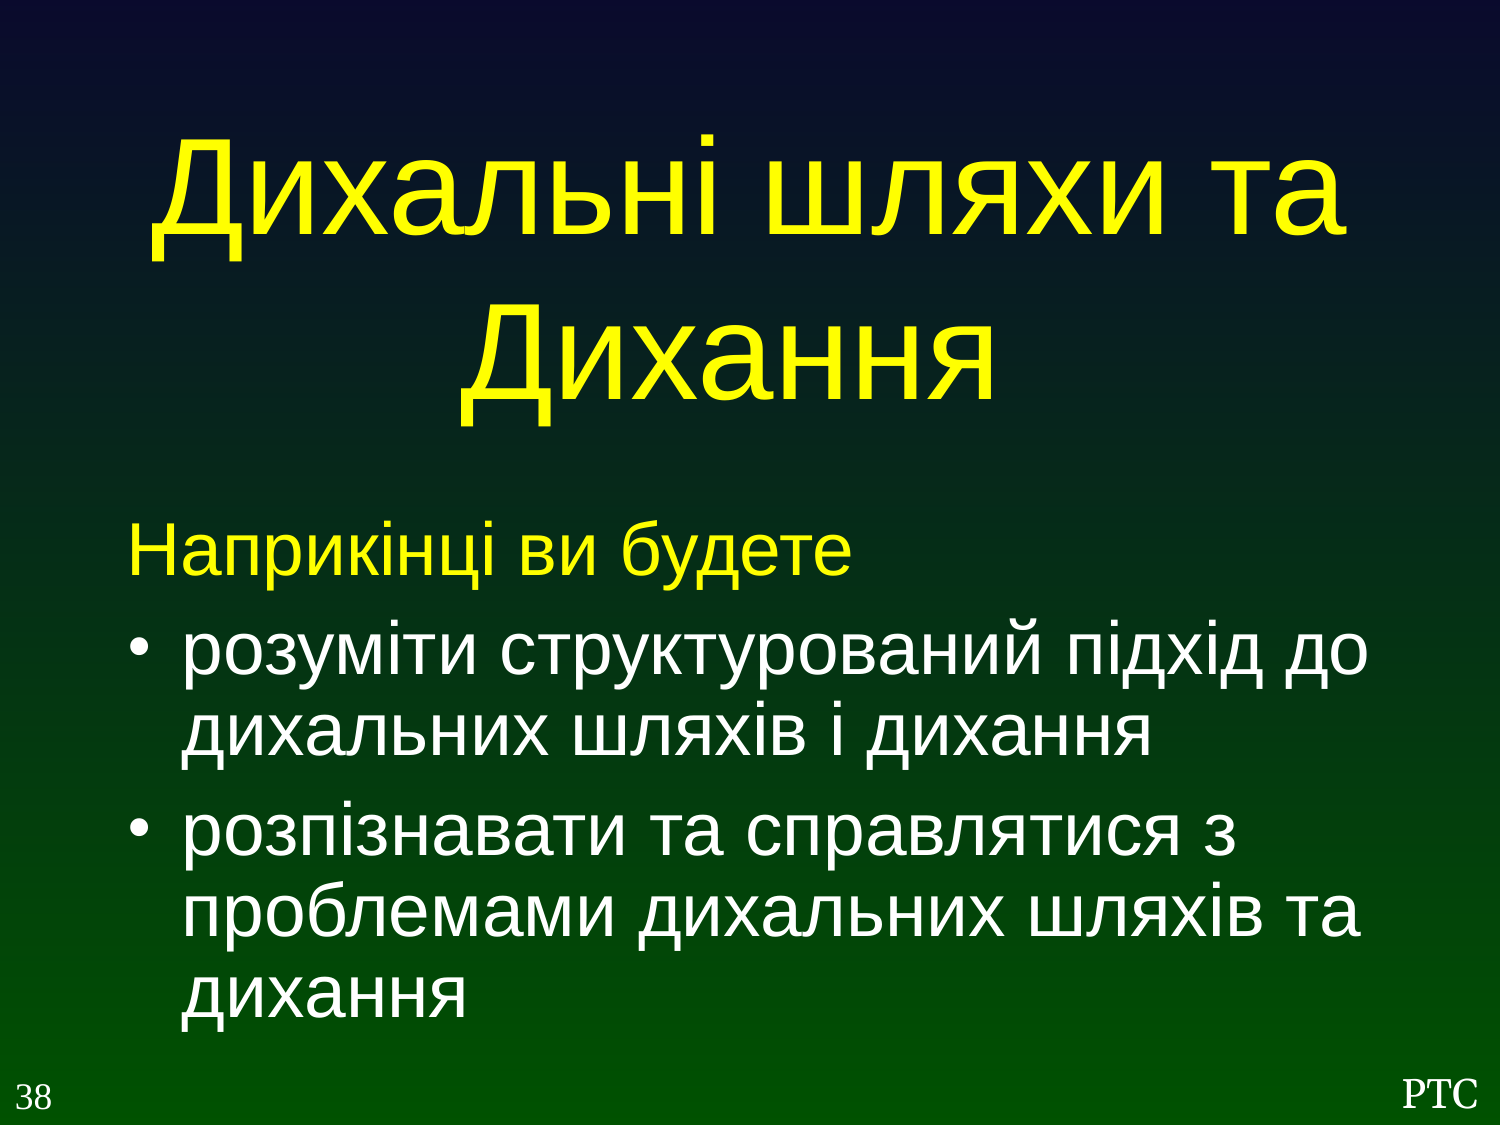

Дихальні шляхи та Дихання
Наприкінці ви будете
розуміти структурований підхід до дихальних шляхів і дихання
розпізнавати та справлятися з проблемами дихальних шляхів та дихання
38